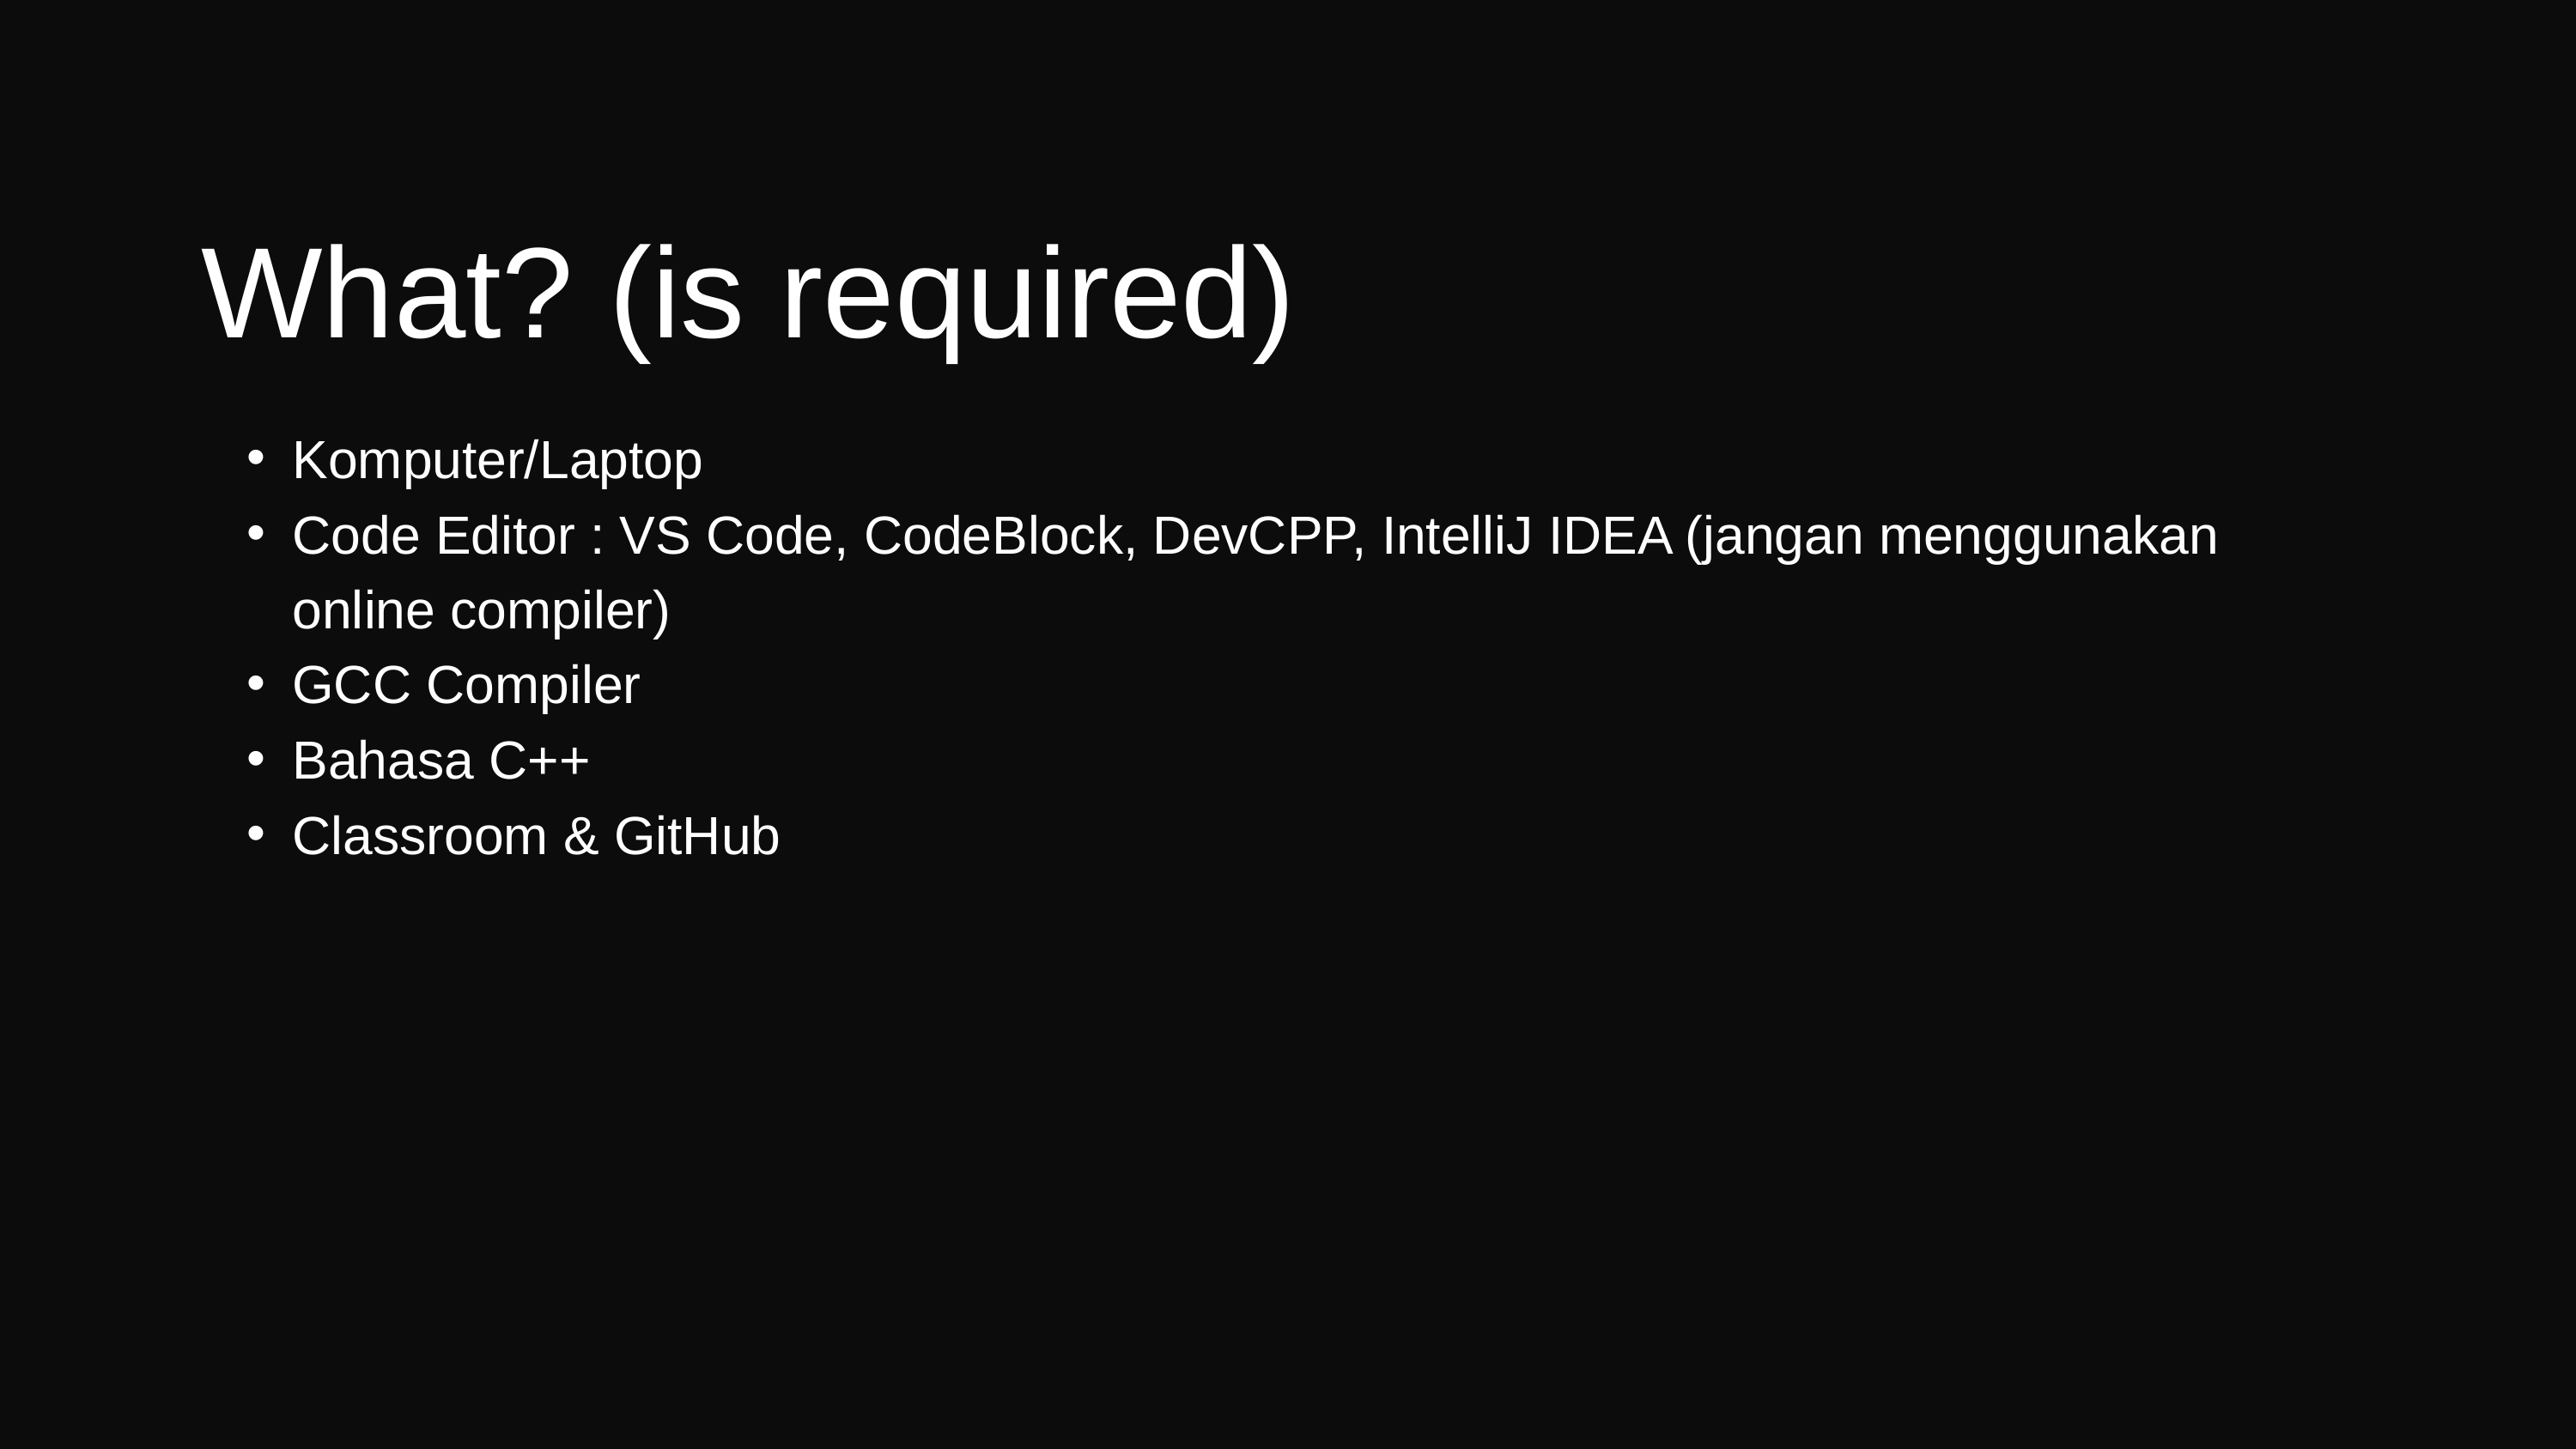

What? (is required)
Komputer/Laptop
Code Editor : VS Code, CodeBlock, DevCPP, IntelliJ IDEA (jangan menggunakan online compiler)
GCC Compiler
Bahasa C++
Classroom & GitHub